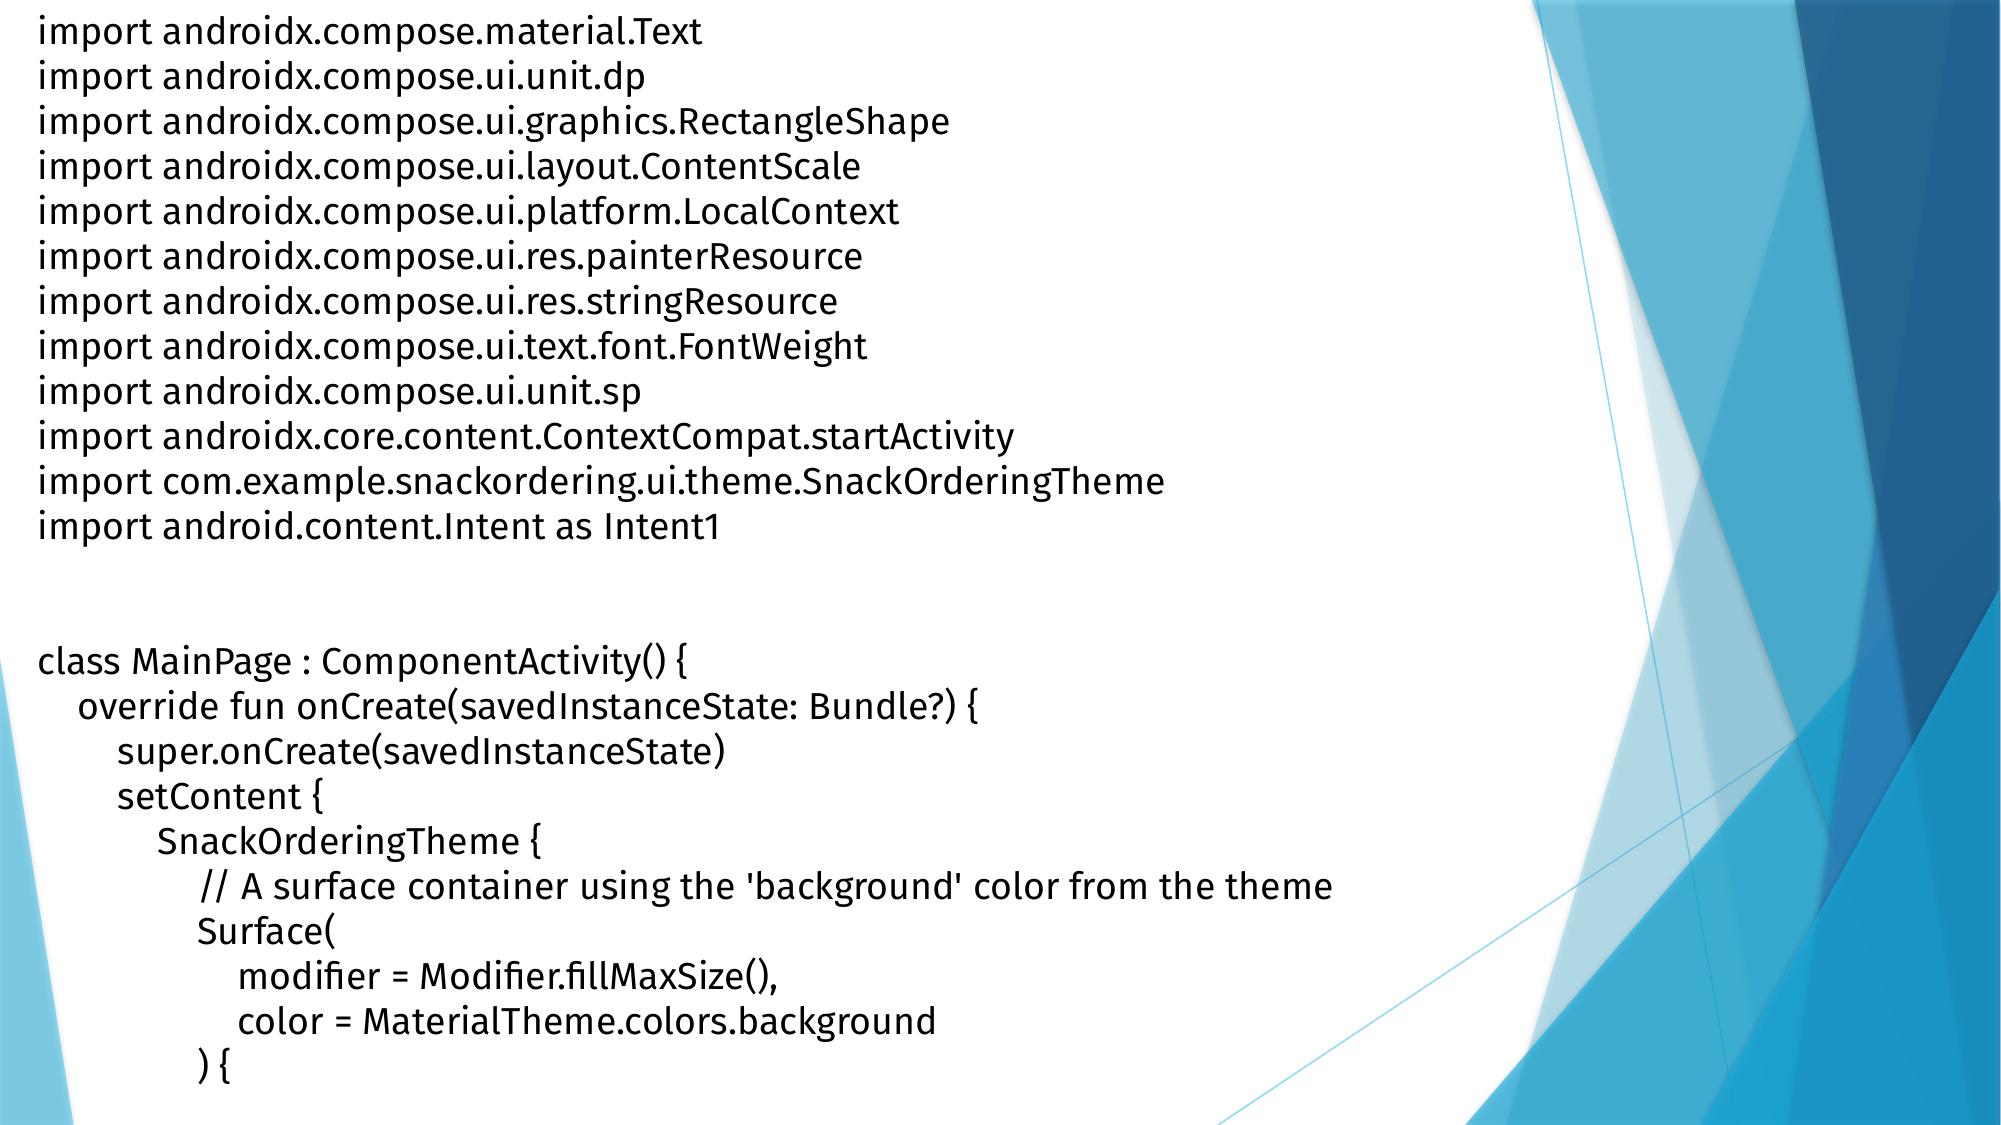

import androidx.compose.material.Text
import androidx.compose.ui.unit.dp
import androidx.compose.ui.graphics.RectangleShape
import androidx.compose.ui.layout.ContentScale
import androidx.compose.ui.platform.LocalContext
import androidx.compose.ui.res.painterResource
import androidx.compose.ui.res.stringResource
import androidx.compose.ui.text.font.FontWeight
import androidx.compose.ui.unit.sp
import androidx.core.content.ContextCompat.startActivity
import com.example.snackordering.ui.theme.SnackOrderingTheme
import android.content.Intent as Intent1

class MainPage : ComponentActivity() {
    override fun onCreate(savedInstanceState: Bundle?) {
        super.onCreate(savedInstanceState)
        setContent {
            SnackOrderingTheme {
                // A surface container using the 'background' color from the theme
                Surface(
                    modifier = Modifier.fillMaxSize(),
                    color = MaterialTheme.colors.background
                ) {